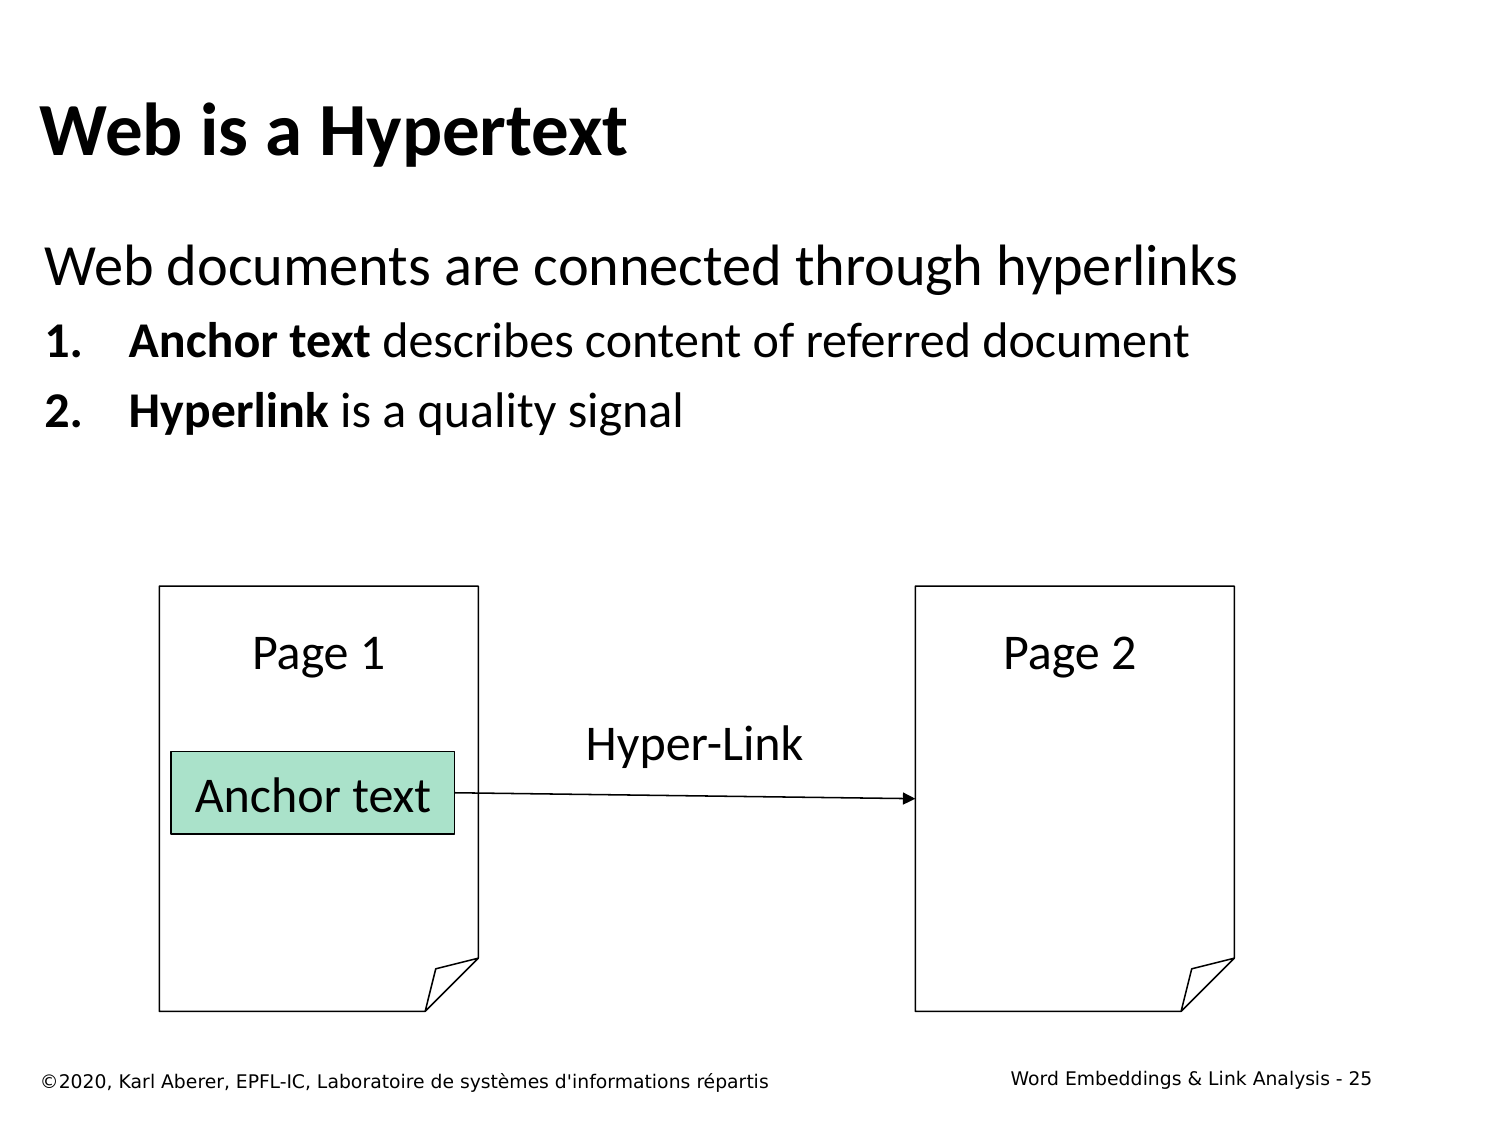

# Web is a Hypertext
Web documents are connected through hyperlinks
Anchor text describes content of referred document
Hyperlink is a quality signal

Page 2
Page 1
Hyper-Link
Anchor text
©2020, Karl Aberer, EPFL-IC, Laboratoire de systèmes d'informations répartis